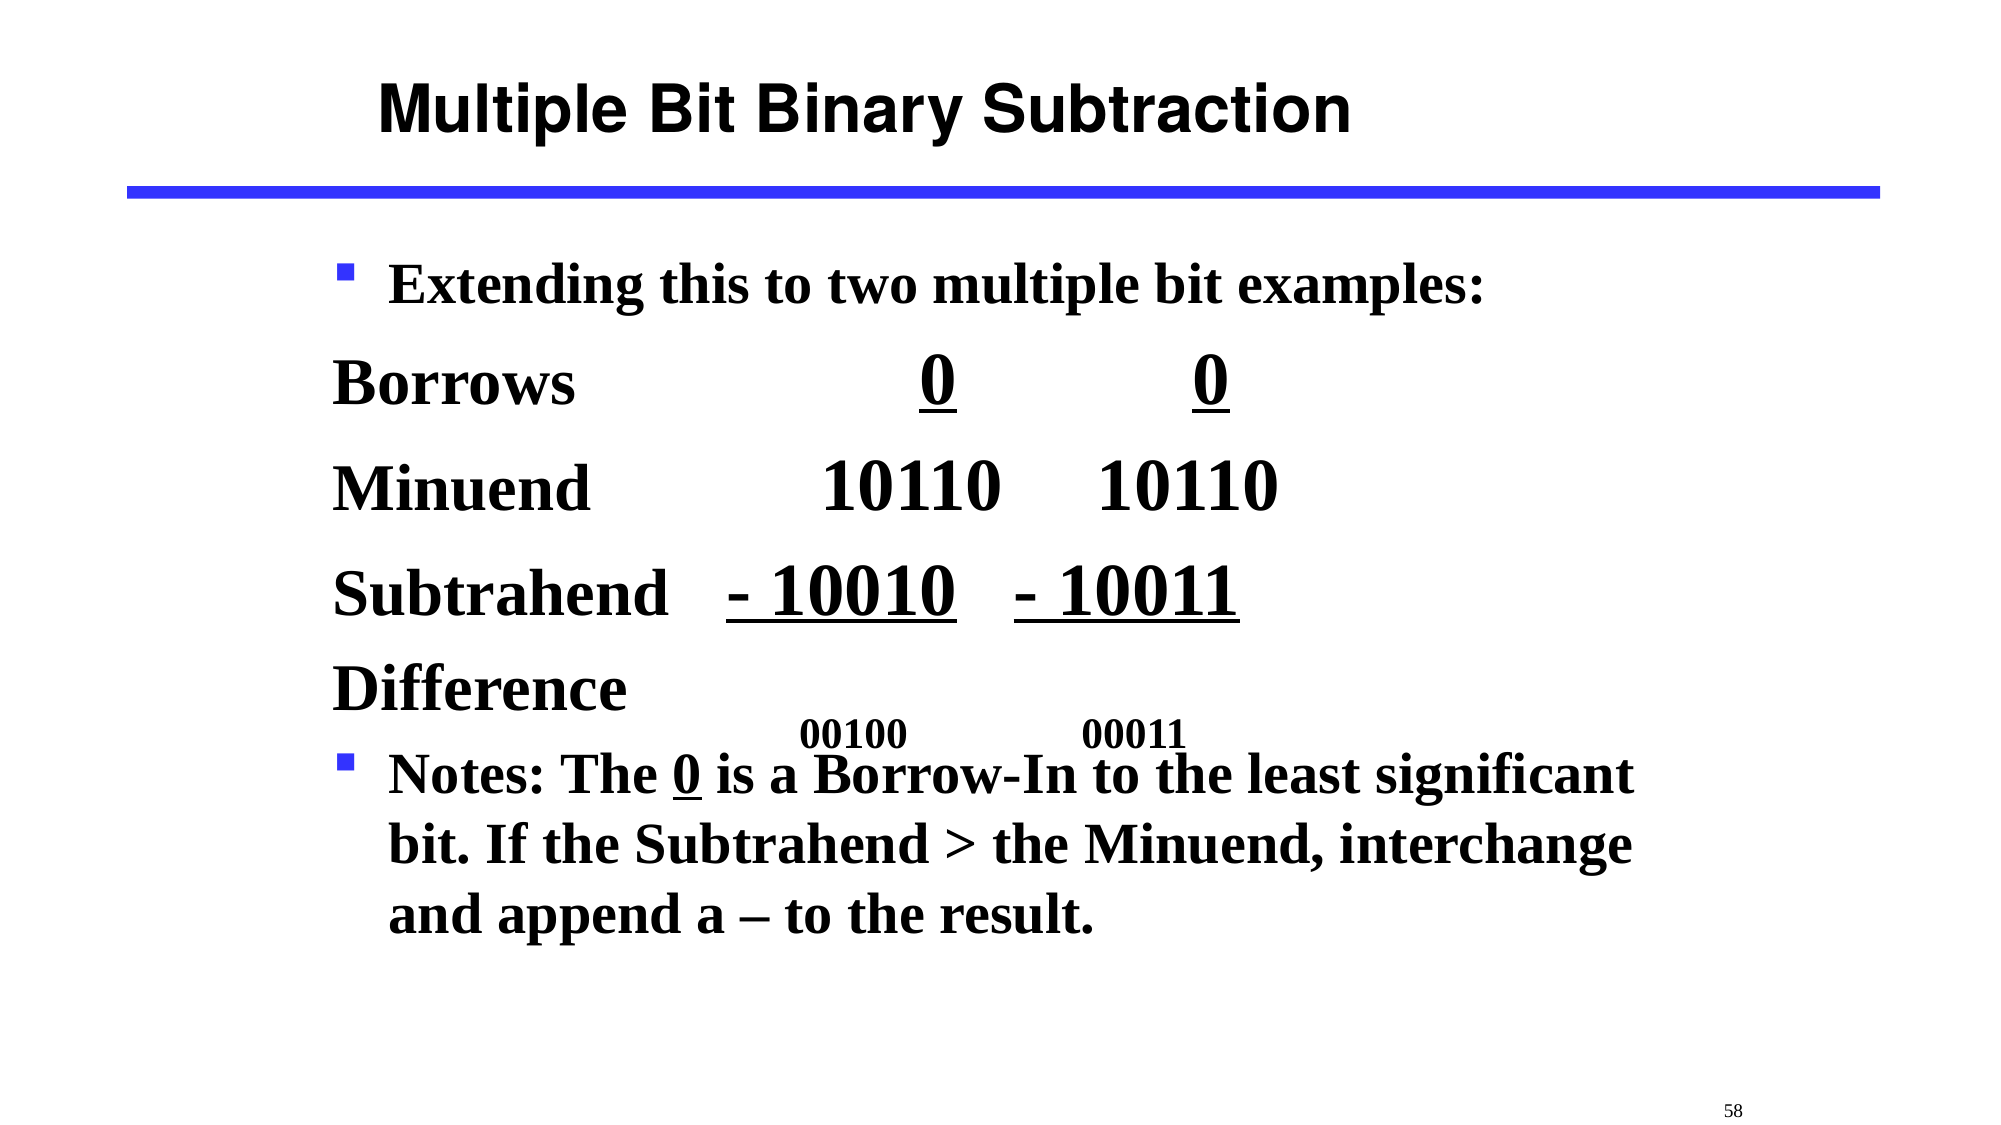

# Multiple Bit Binary Subtraction
Extending this to two multiple bit examples:
Borrows                   0             0
Minuend	       10110     10110
Subtrahend   - 10010   - 10011
Difference
Notes: The 0 is a Borrow-In to the least significant bit. If the Subtrahend > the Minuend, interchange and append a – to the result.
   00100
   00011
                           58